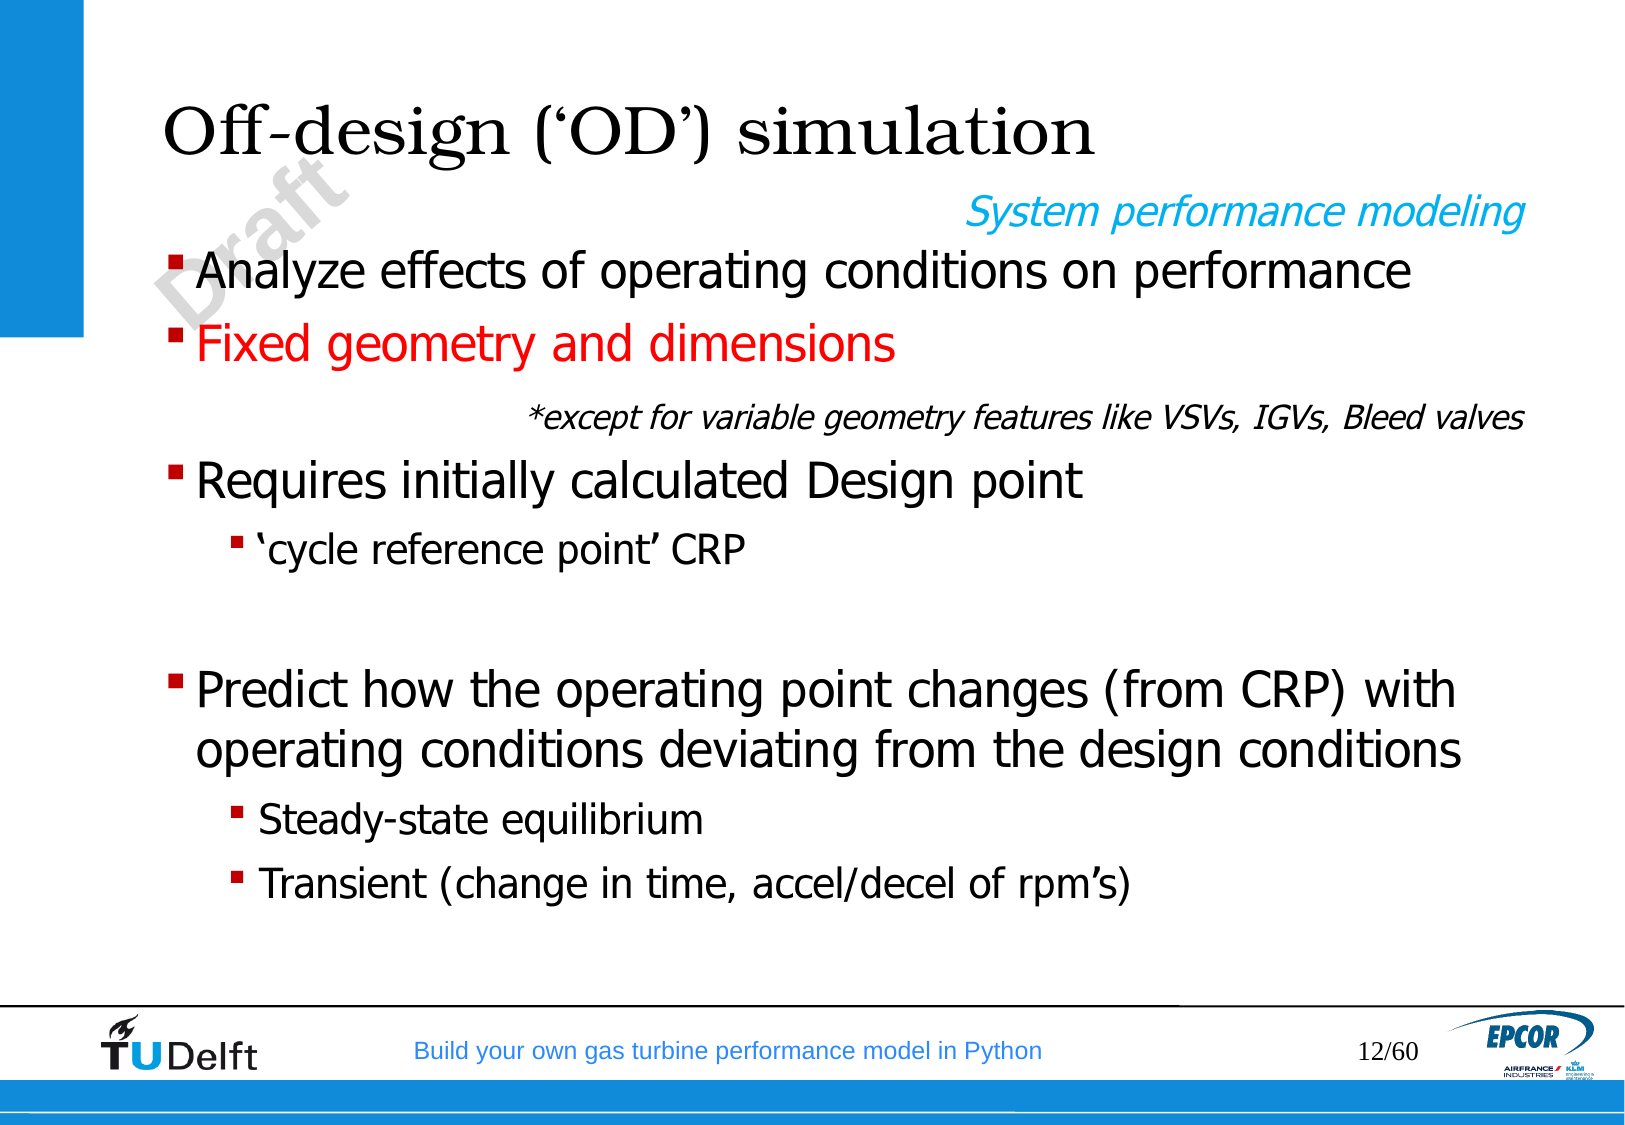

# Off-design (‘OD’) simulation
System performance modeling
Analyze effects of operating conditions on performance
Fixed geometry and dimensions
*except for variable geometry features like VSVs, IGVs, Bleed valves
Requires initially calculated Design point
‘cycle reference point’ CRP

Predict how the operating point changes (from CRP) with operating conditions deviating from the design conditions
Steady-state equilibrium
Transient (change in time, accel/decel of rpm’s)